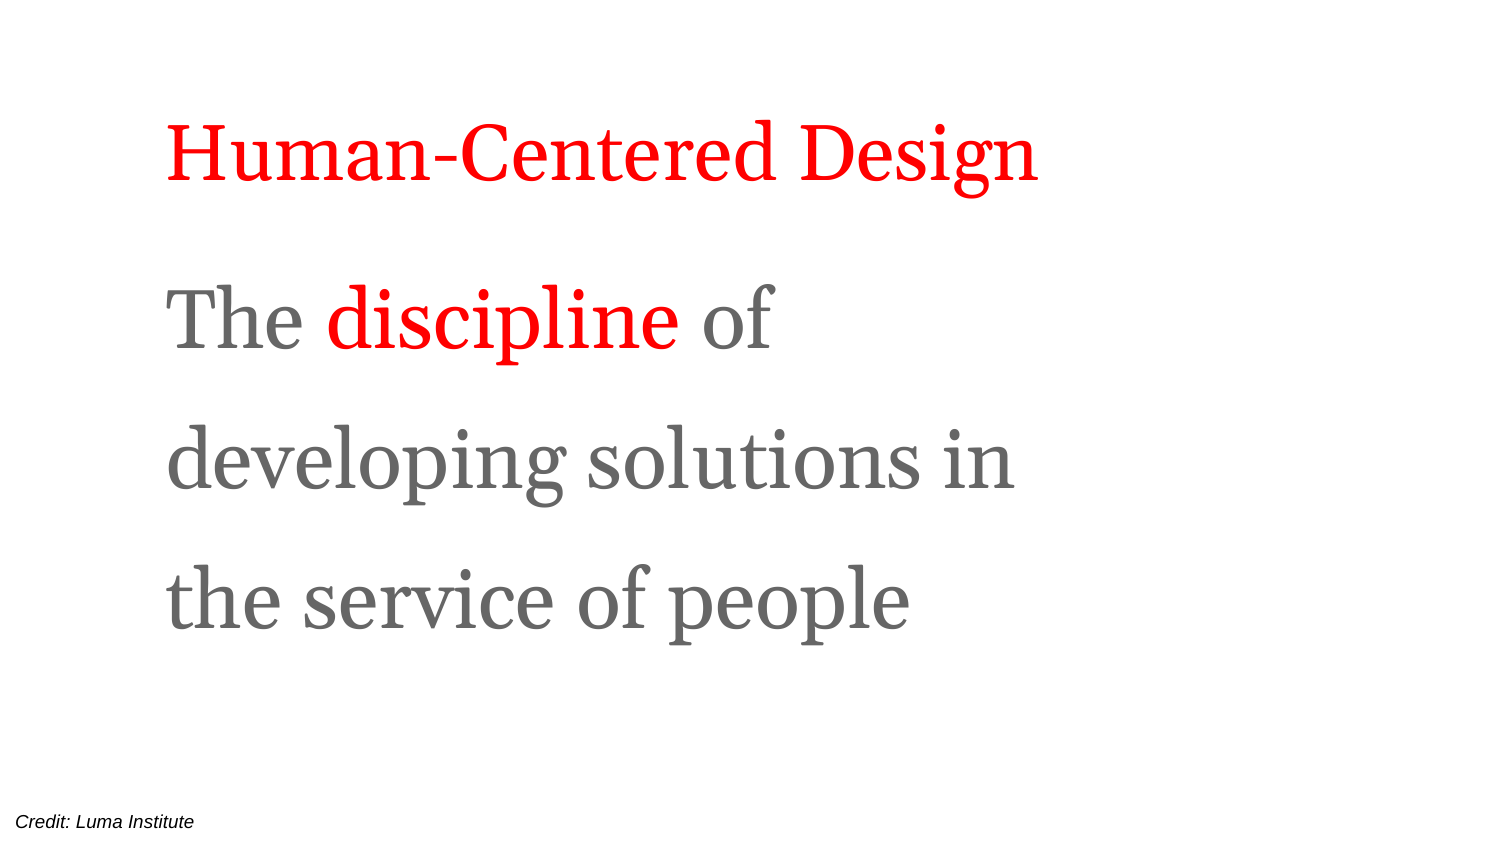

Human-Centered Design
The discipline of
developing solutions in
the service of people
Credit: Luma Institute